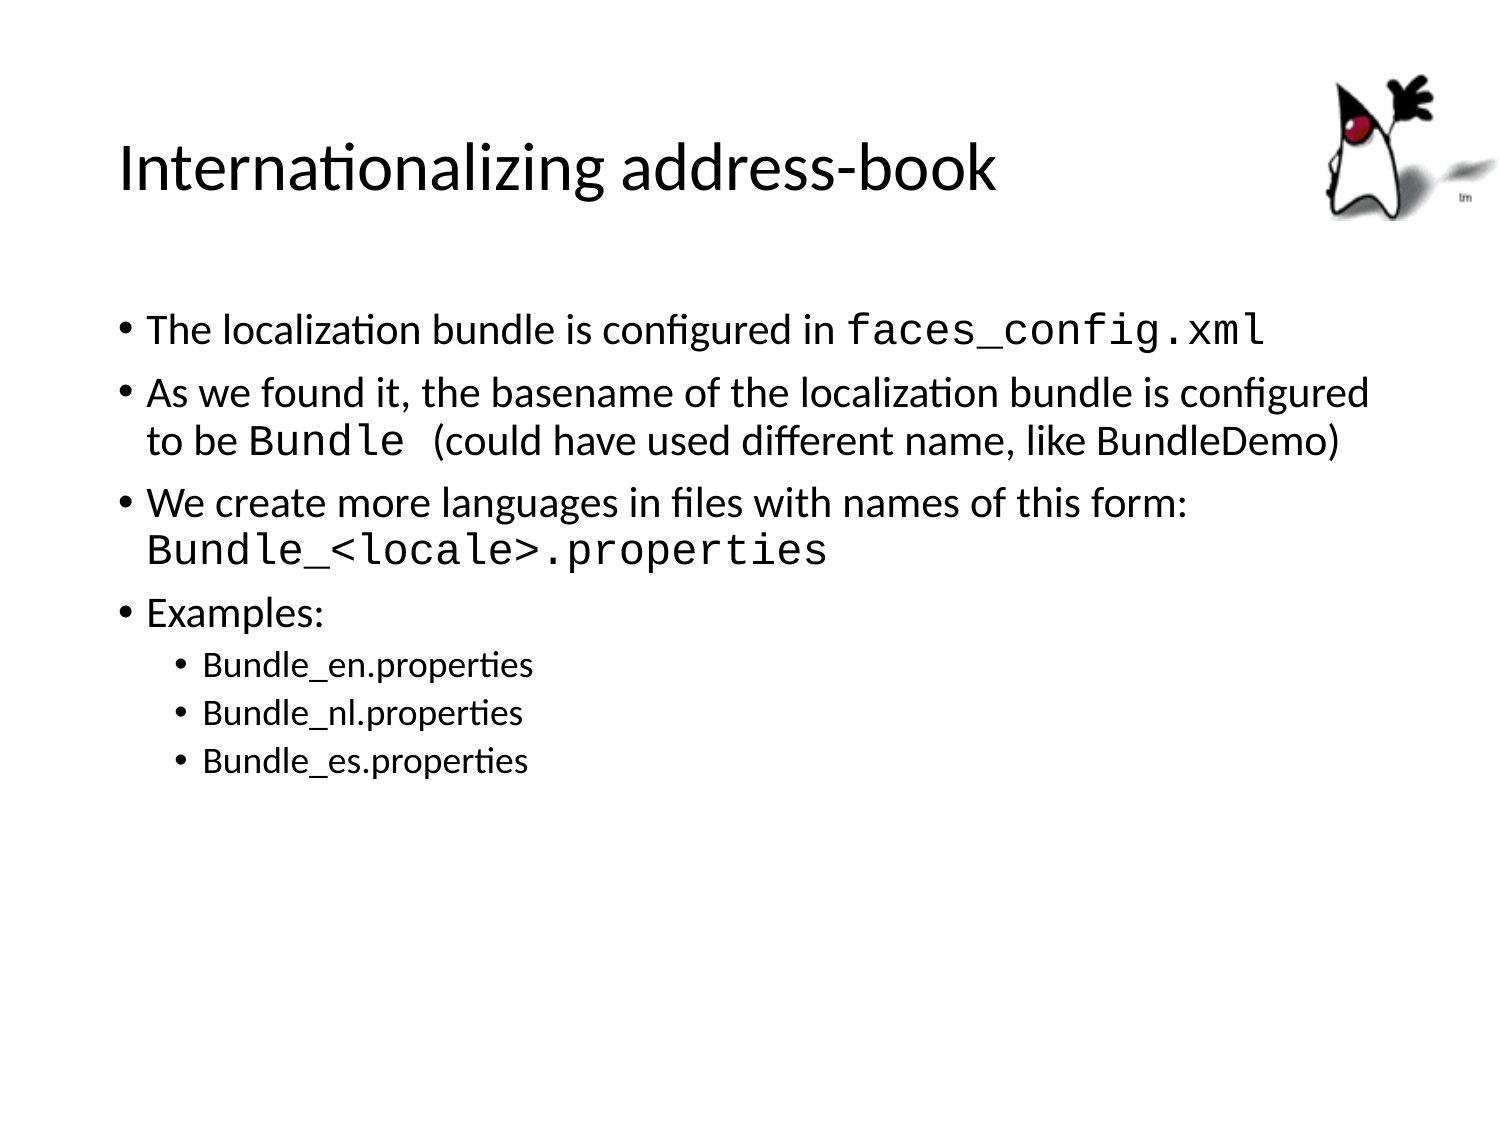

# Internationalizing address-book
The localization bundle is configured in faces_config.xml
As we found it, the basename of the localization bundle is configured to be Bundle (could have used different name, like BundleDemo)
We create more languages in files with names of this form: Bundle_<locale>.properties
Examples:
Bundle_en.properties
Bundle_nl.properties
Bundle_es.properties